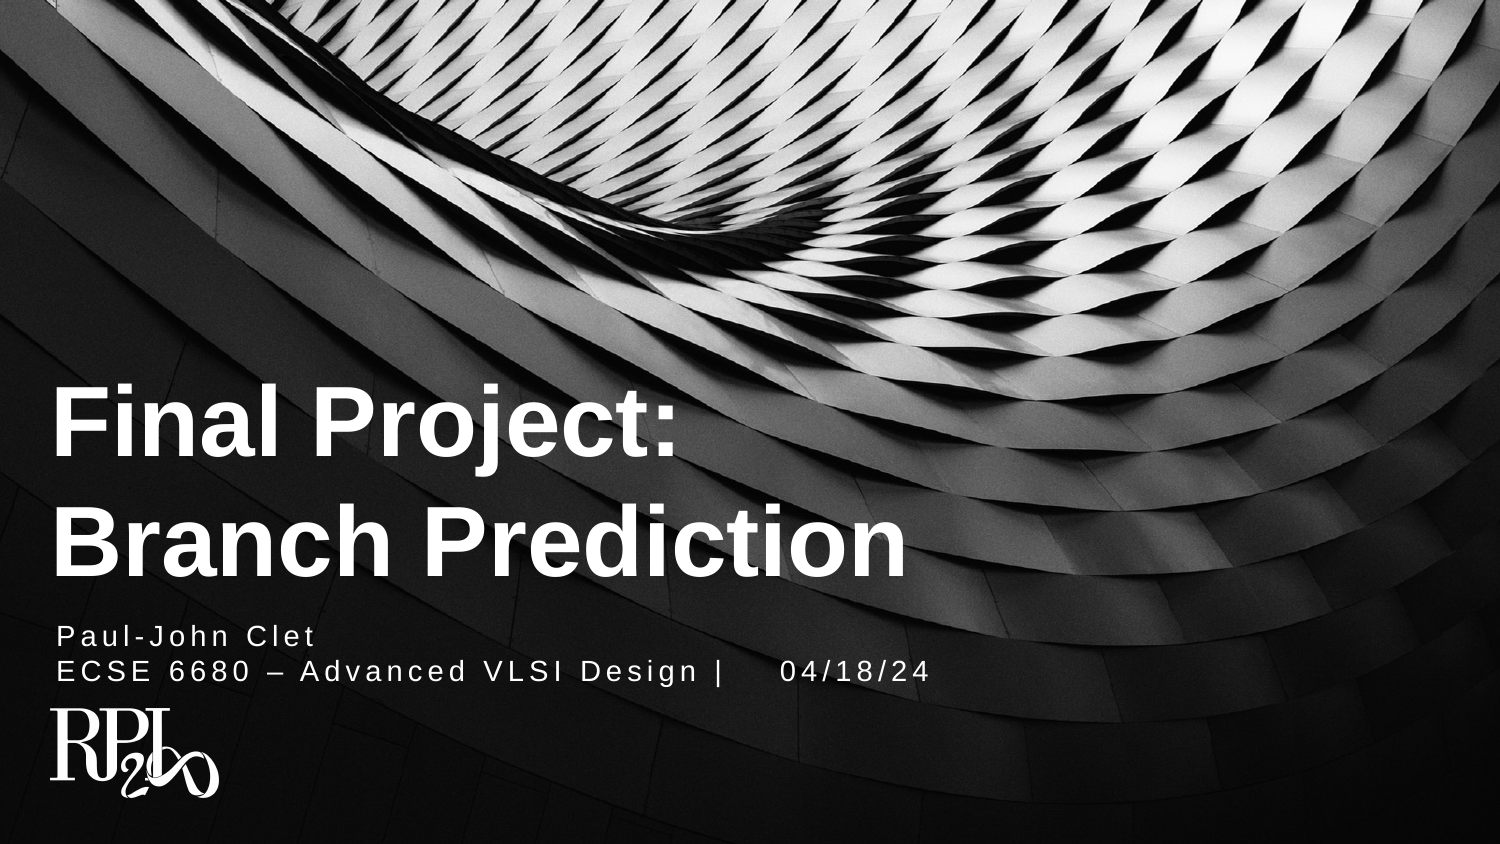

# Final Project: Branch Prediction
Paul-John Clet
ECSE 6680 – Advanced VLSI Design |    04/18/24